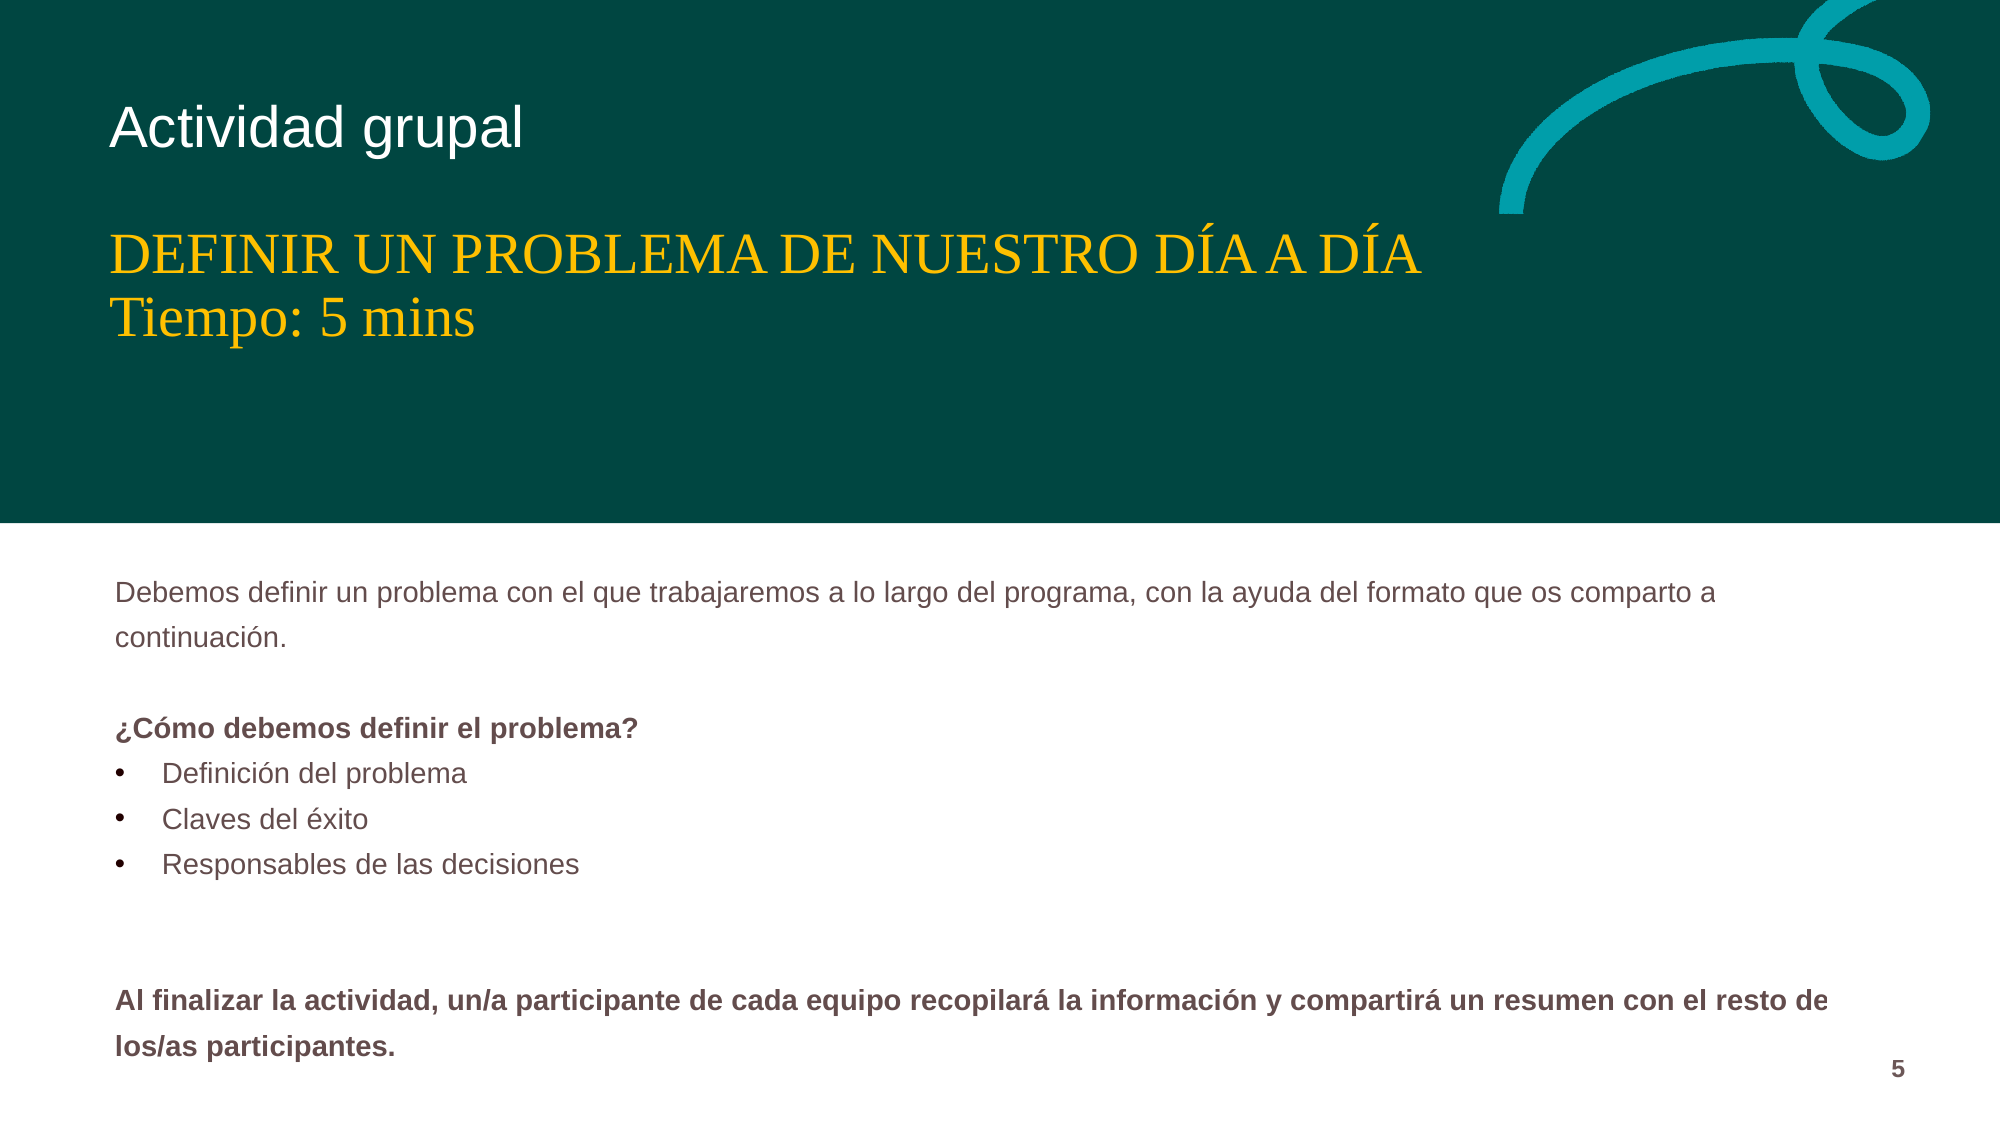

Actividad grupal

DEFINIR UN PROBLEMA DE NUESTRO DÍA A DÍA
Tiempo: 5 mins
Debemos definir un problema con el que trabajaremos a lo largo del programa, con la ayuda del formato que os comparto a continuación.

¿Cómo debemos definir el problema?
Definición del problema
Claves del éxito
Responsables de las decisiones

Al finalizar la actividad, un/a participante de cada equipo recopilará la información y compartirá un resumen con el resto de los/as participantes.